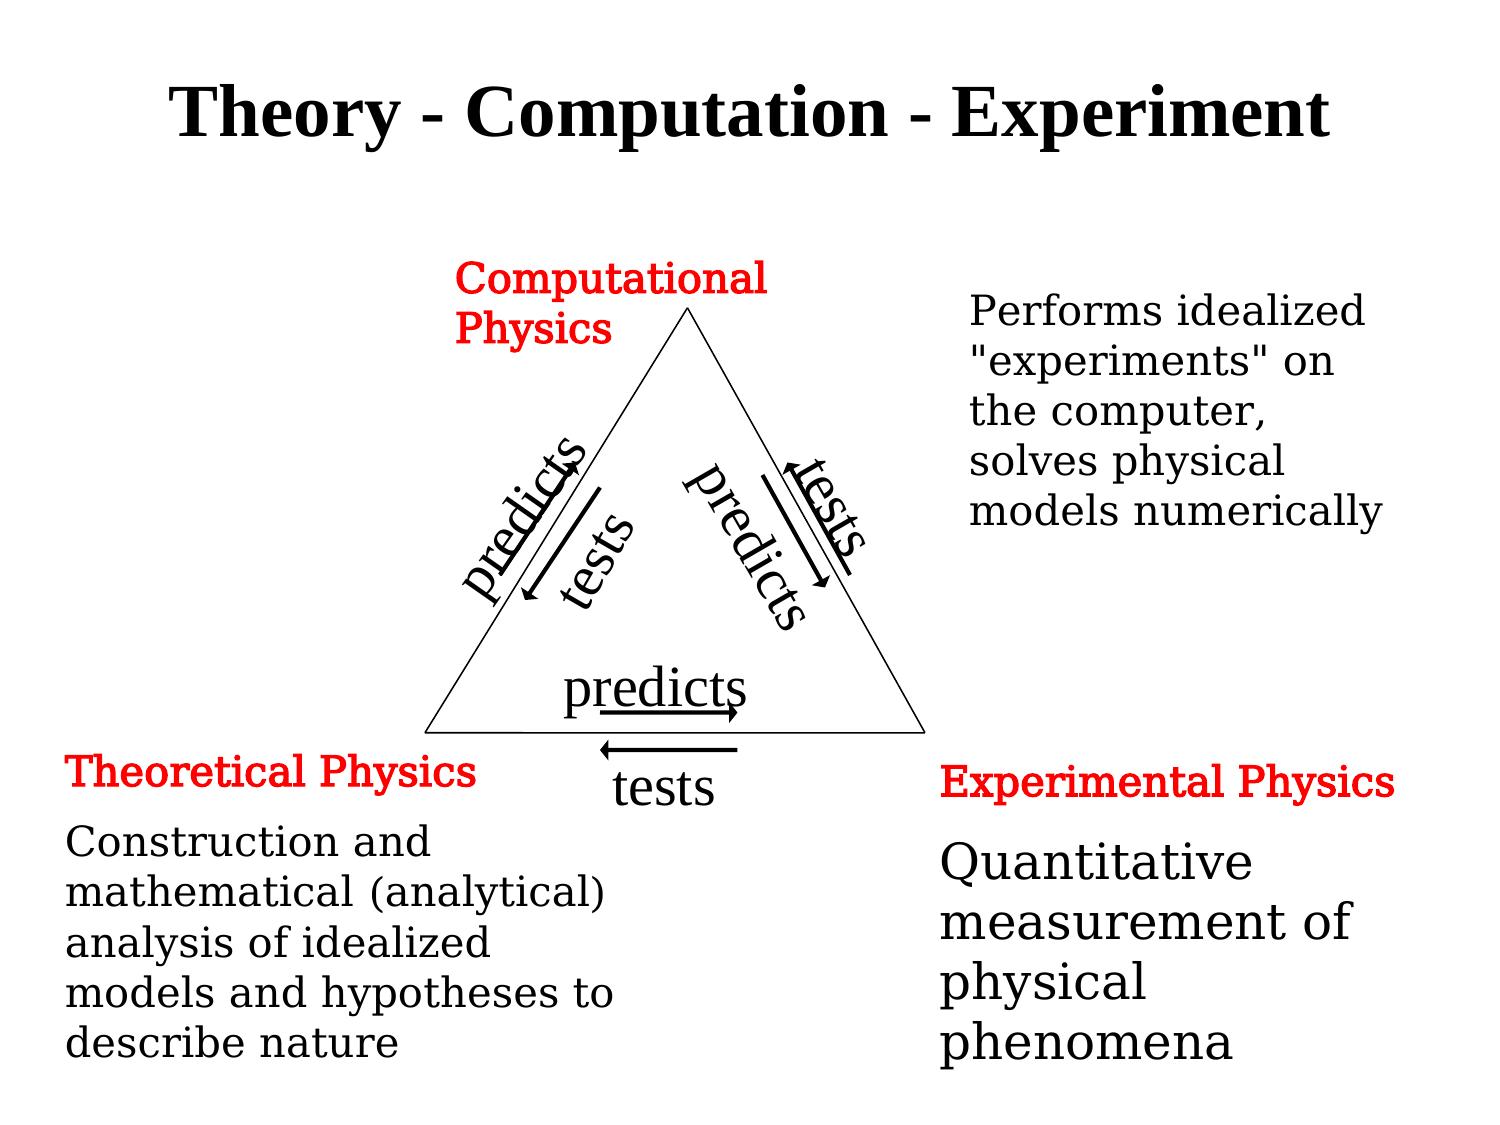

Theory - Computation - Experiment
Computational Physics
Performs idealized "experiments" on the computer, solves physical models numerically

tests

predicts

predicts
tests
predicts

Theoretical Physics
Construction and mathematical (analytical) analysis of idealized models and hypotheses to describe nature
tests
Experimental Physics
Quantitative measurement of physical phenomena